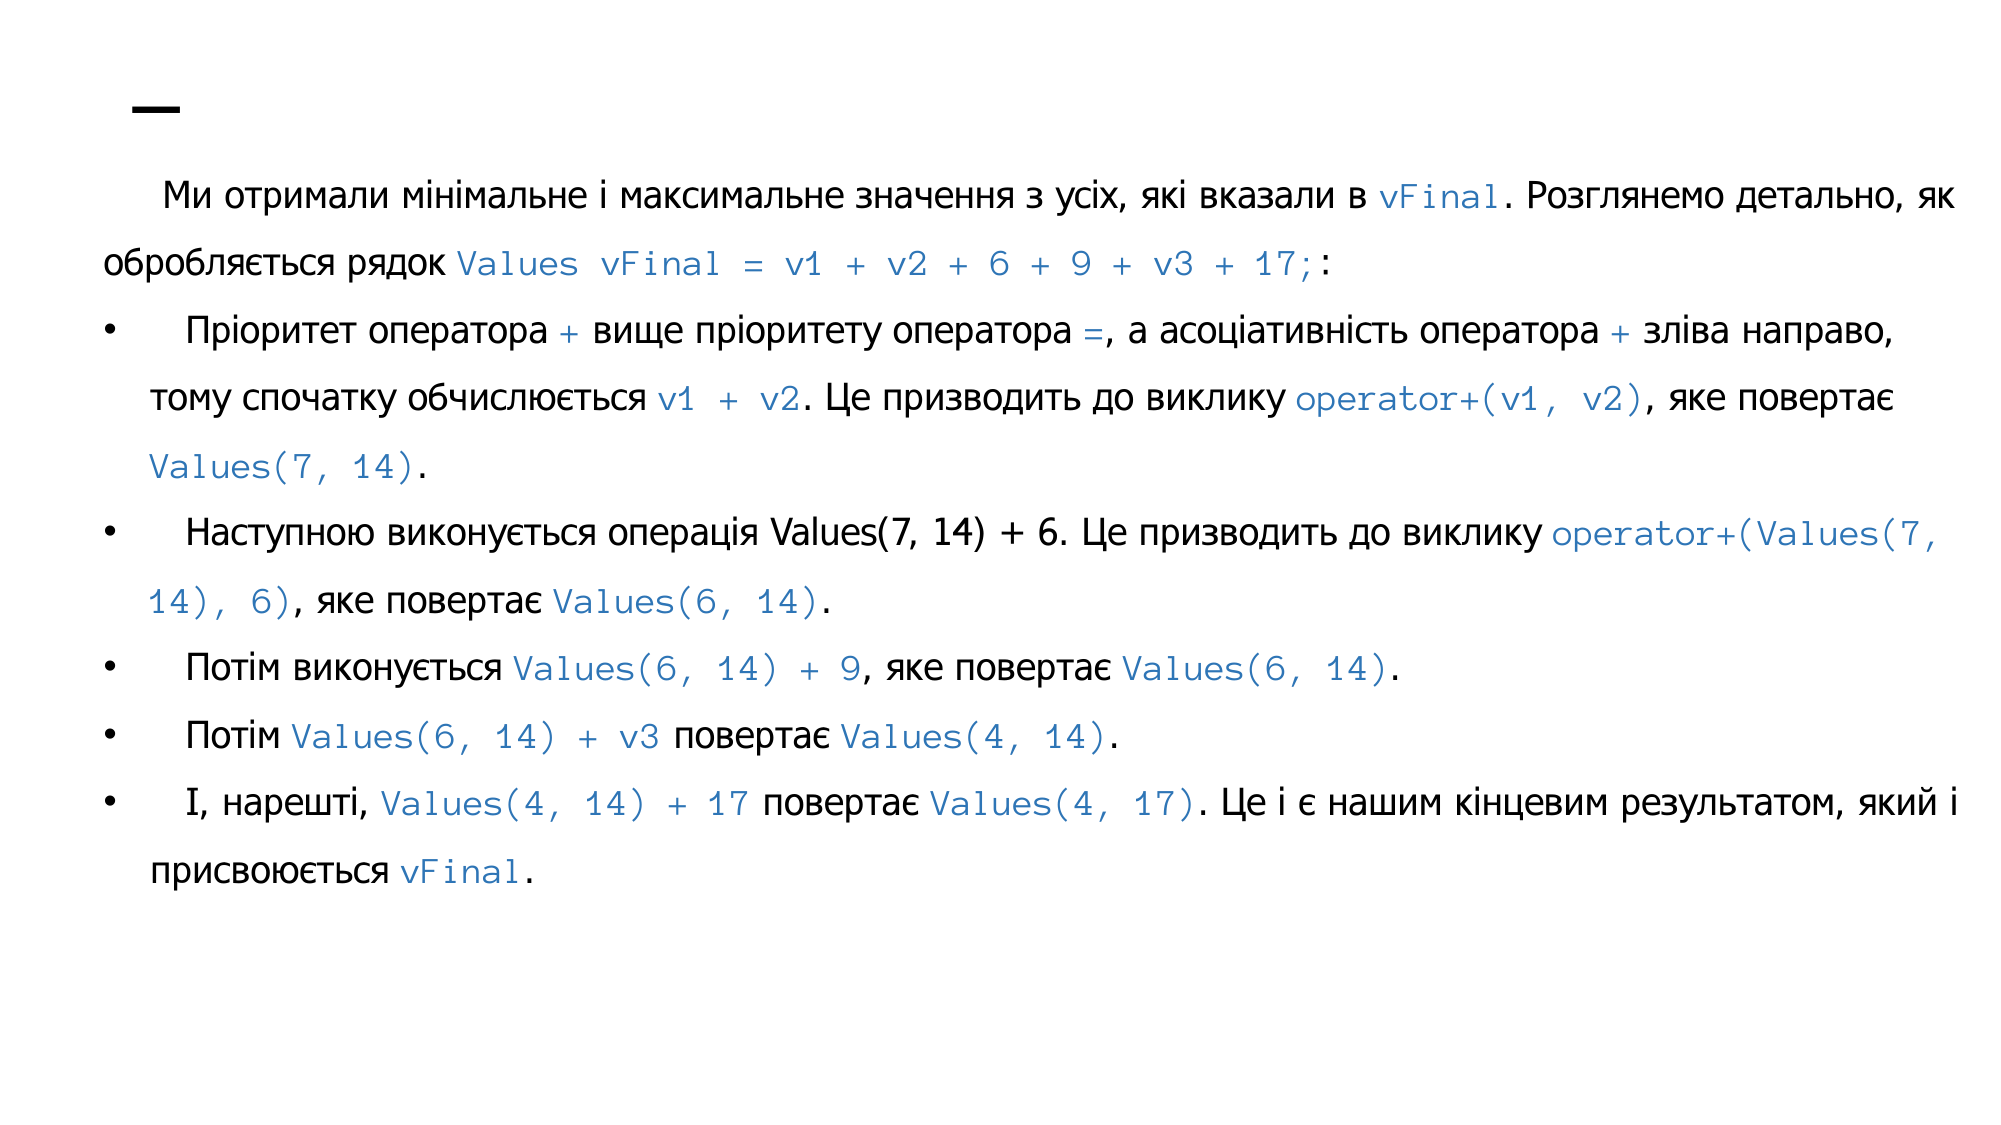

# _
Ми отримали мінімальне і максимальне значення з усіх, які вказали в vFinal. Розглянемо детально, як обробляється рядок Values vFinal = v1 + v2 + 6 + 9 + v3 + 17;:
   Пріоритет оператора + вище пріоритету оператора =, а асоціативність оператора + зліва направо, тому спочатку обчислюється v1 + v2. Це призводить до виклику operator+(v1, v2), яке повертає Values(7, 14).
   Наступною виконується операція Values(7, 14) + 6. Це призводить до виклику operator+(Values(7, 14), 6), яке повертає Values(6, 14).
   Потім виконується Values(6, 14) + 9, яке повертає Values(6, 14).
   Потім Values(6, 14) + v3 повертає Values(4, 14).
   І, нарешті, Values(4, 14) + 17 повертає Values(4, 17). Це і є нашим кінцевим результатом, який і присвоюється vFinal.